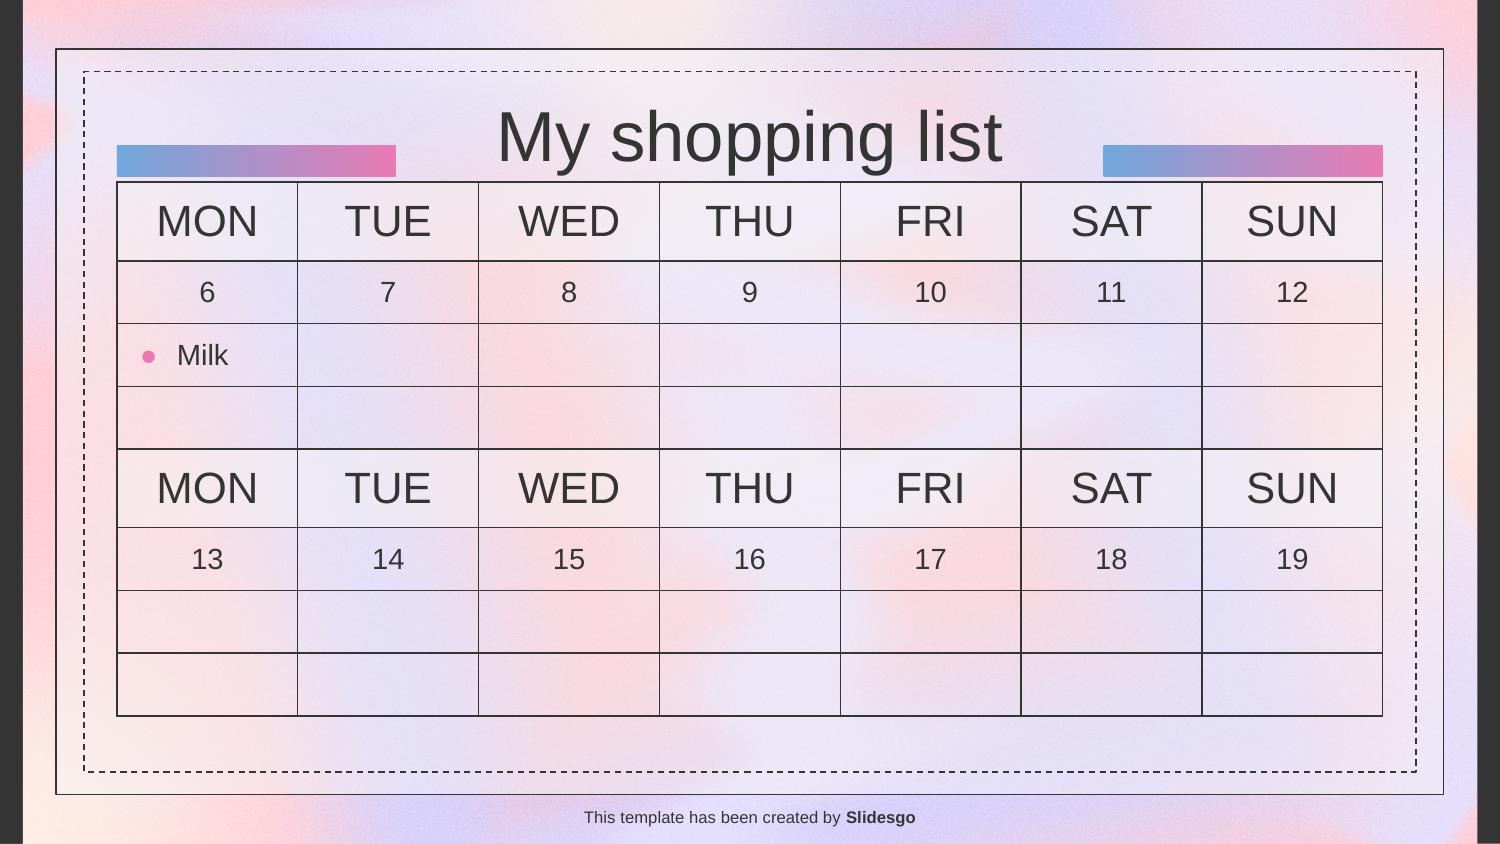

# My shopping list

| MON | TUE | WED | THU | FRI | SAT | SUN |
| --- | --- | --- | --- | --- | --- | --- |
| 6 | 7 | 8 | 9 | 10 | 11 | 12 |
| Milk |  |  |  |  |  |  |
|  |  |  |  |  |  |  |
| MON | TUE | WED | THU | FRI | SAT | SUN |
| 13 | 14 | 15 | 16 | 17 | 18 | 19 |
|  |  |  |  |  |  |  |
|  |  |  |  |  |  |  |
This template has been created by Slidesgo